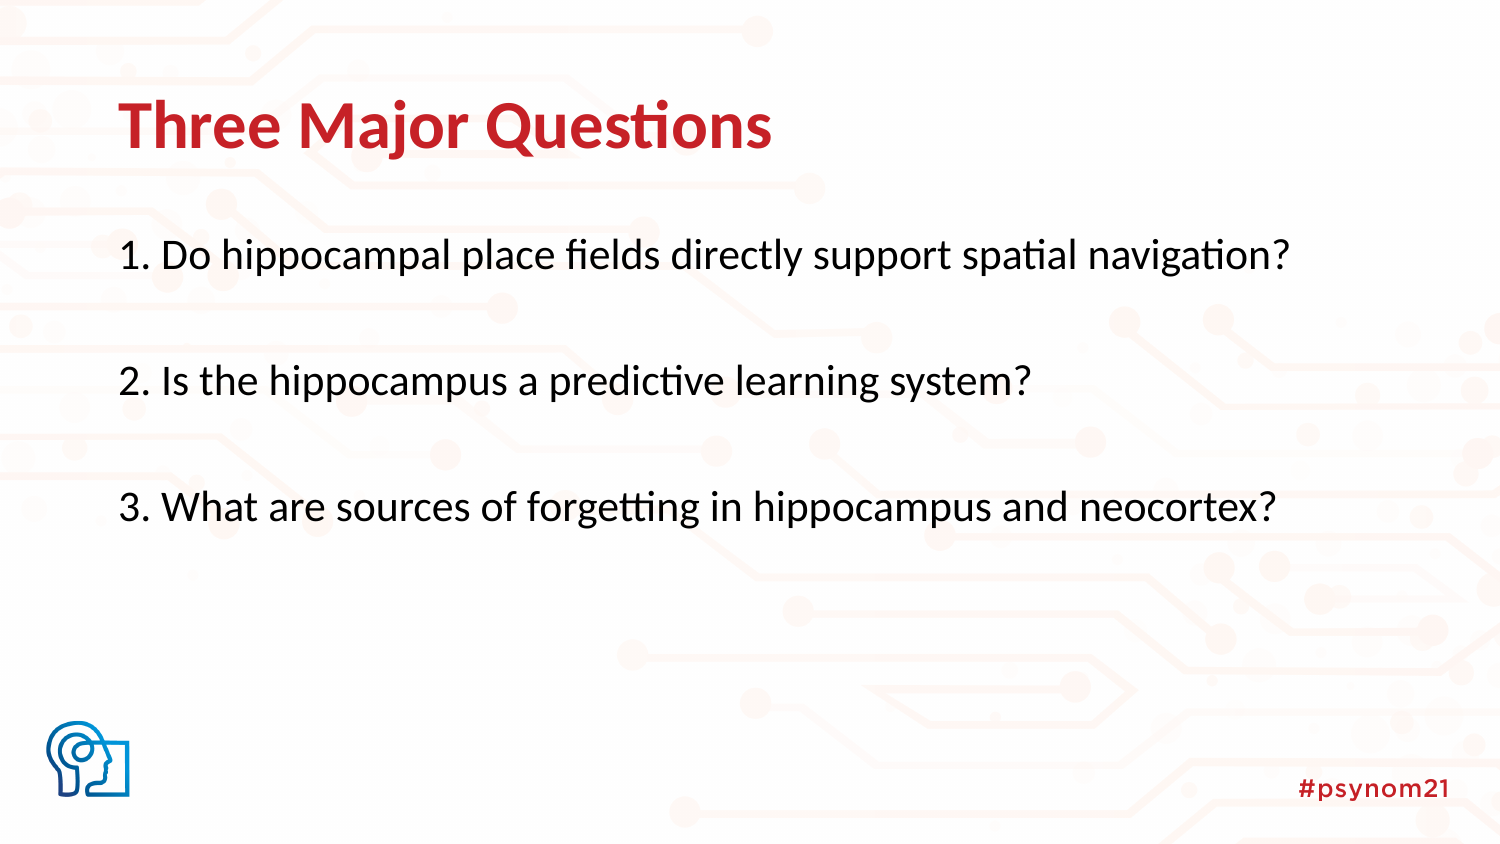

# Three Major Questions
1. Do hippocampal place fields directly support spatial navigation?

2. Is the hippocampus a predictive learning system?

3. What are sources of forgetting in hippocampus and neocortex?